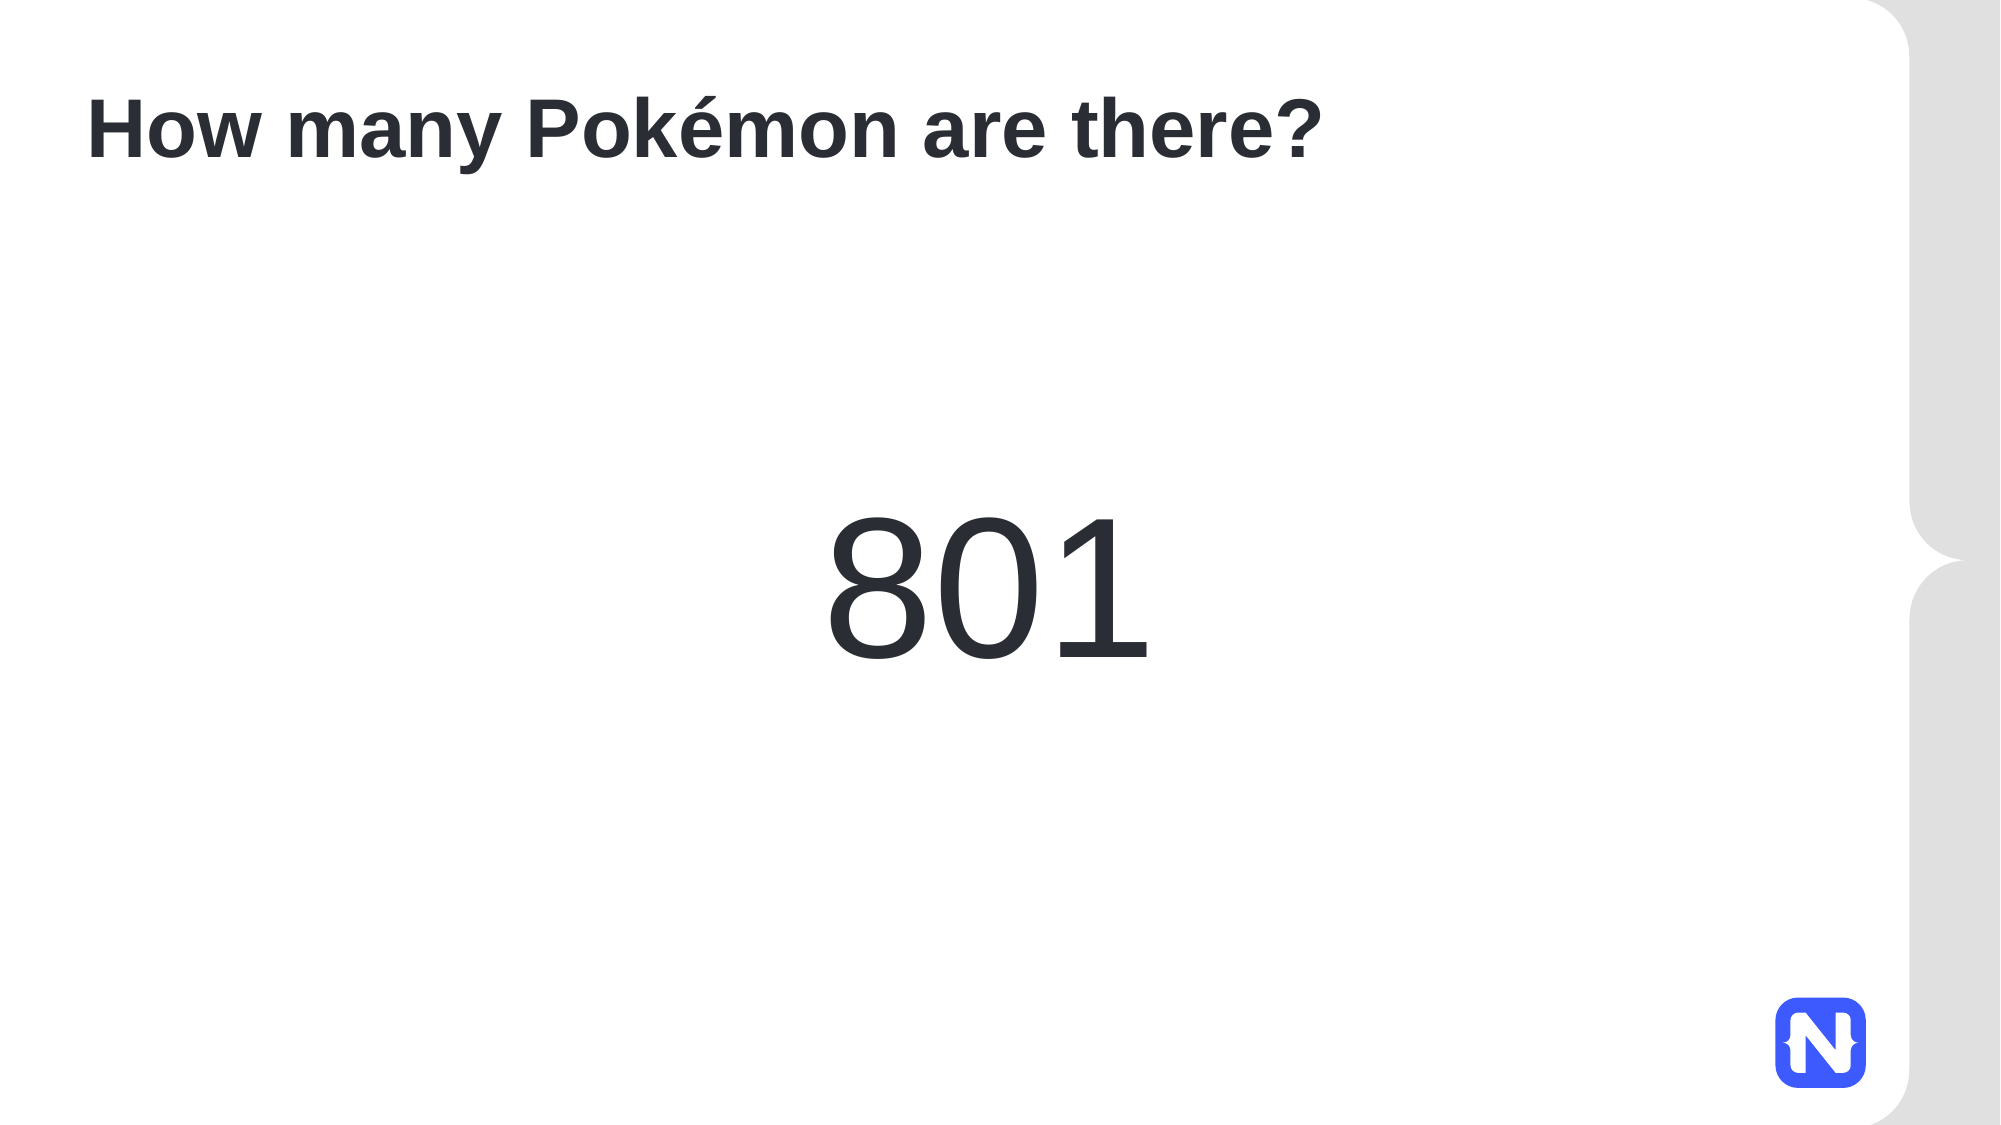

# How many Pokémon are there?
801